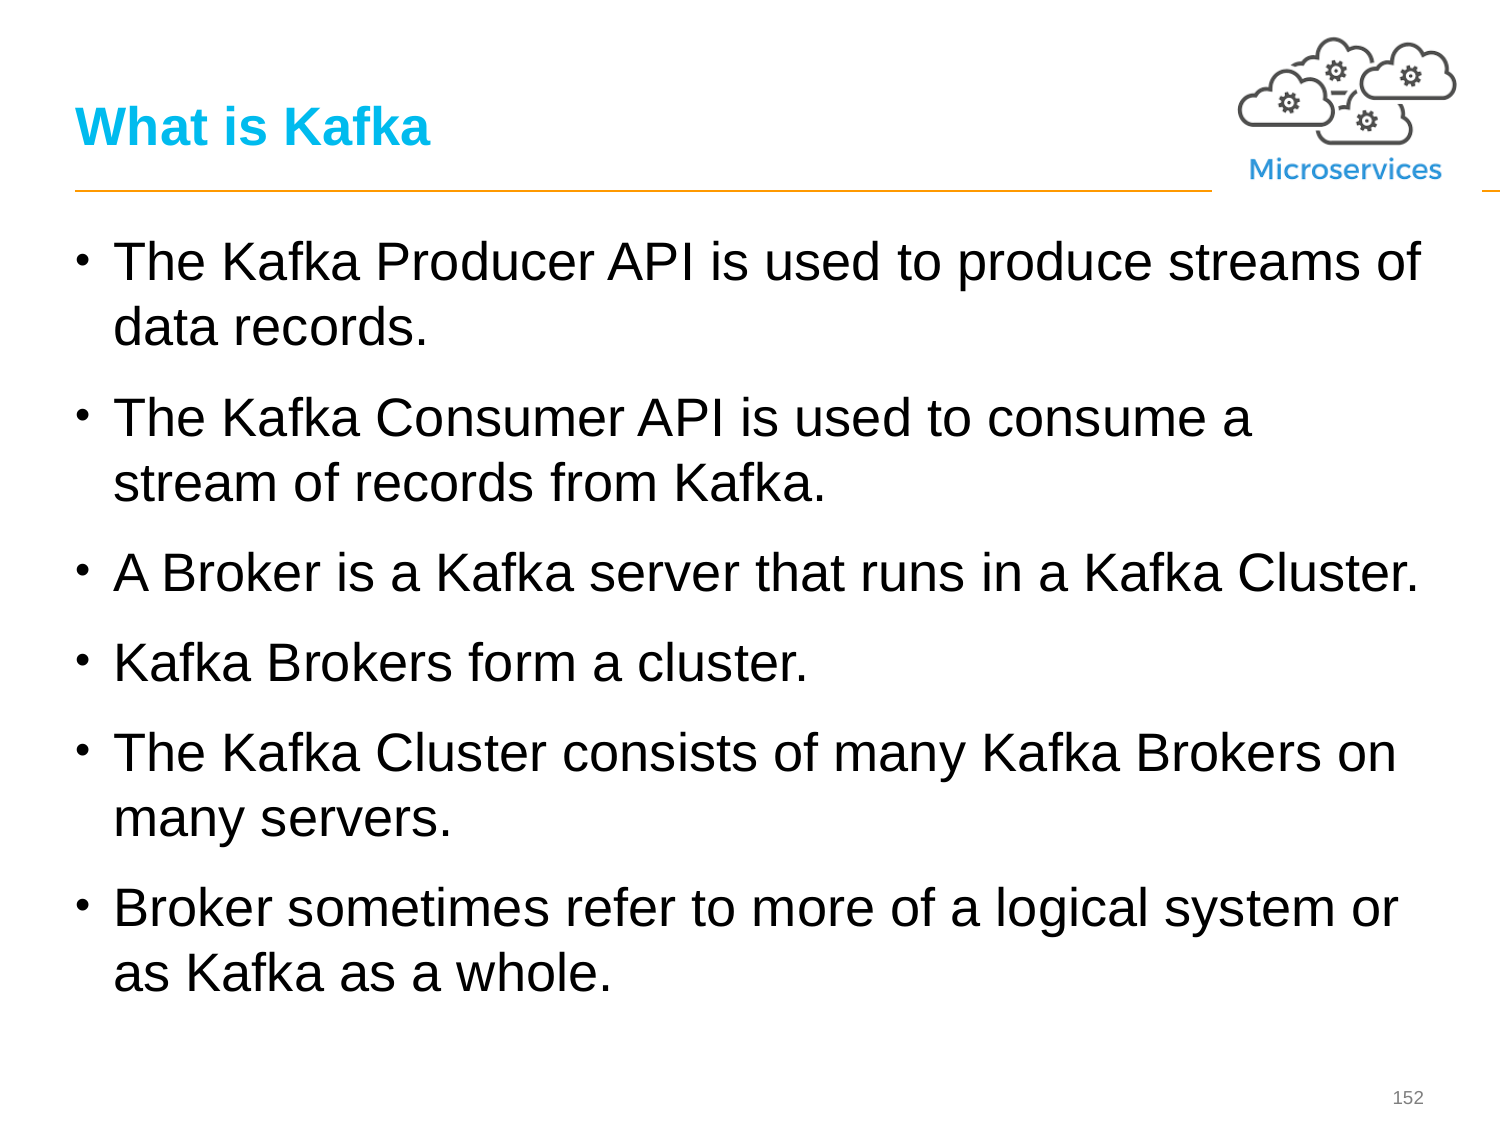

# What is Kafka
The Kafka Producer API is used to produce streams of data records.
The Kafka Consumer API is used to consume a stream of records from Kafka.
A Broker is a Kafka server that runs in a Kafka Cluster.
Kafka Brokers form a cluster.
The Kafka Cluster consists of many Kafka Brokers on many servers.
Broker sometimes refer to more of a logical system or as Kafka as a whole.